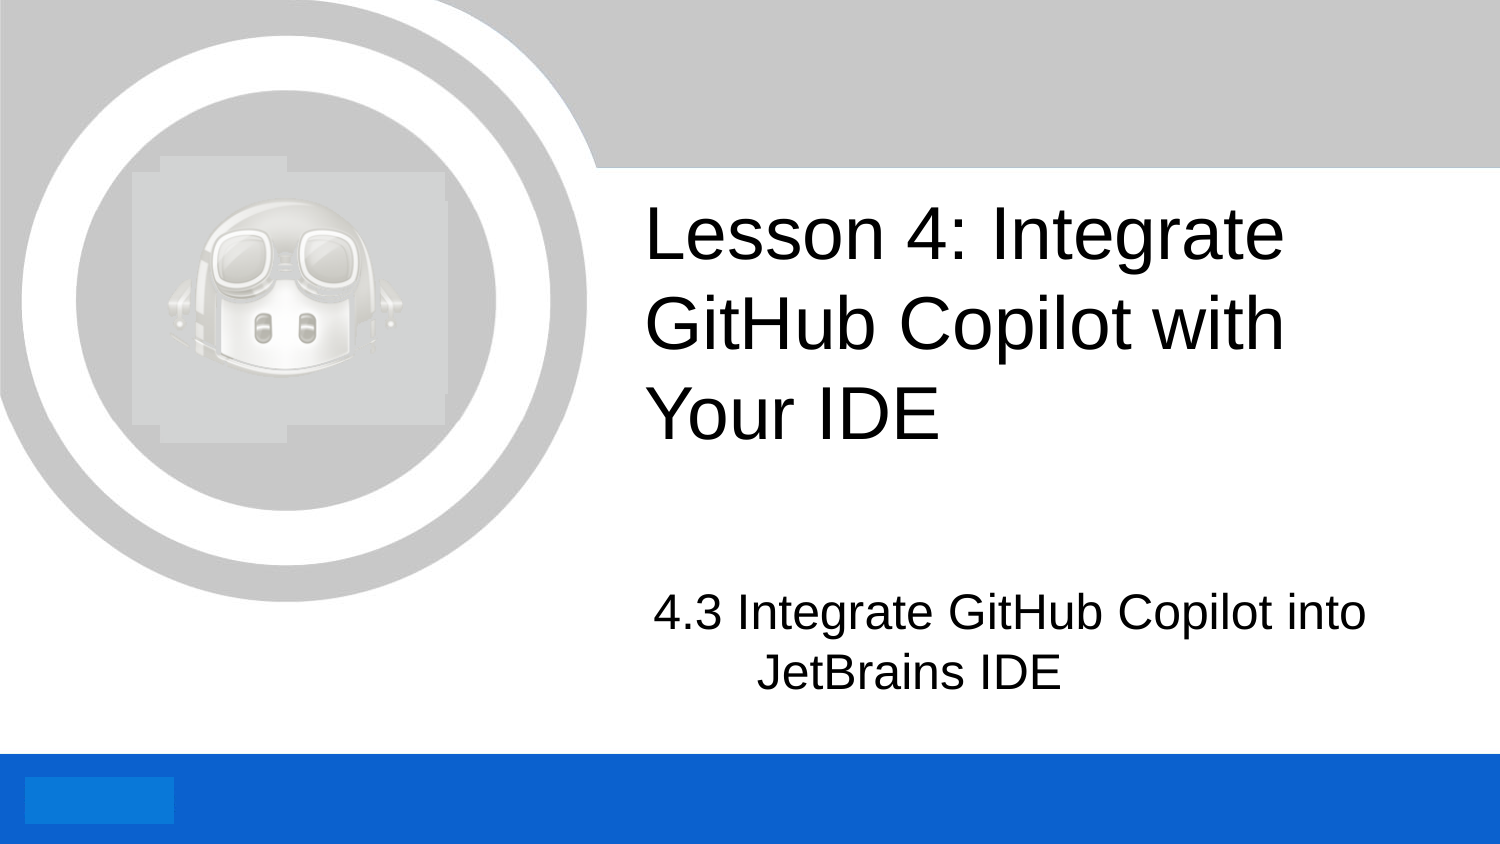

# Lesson 4: Integrate GitHub Copilot with Your IDE
4.3 Integrate GitHub Copilot into JetBrains IDE